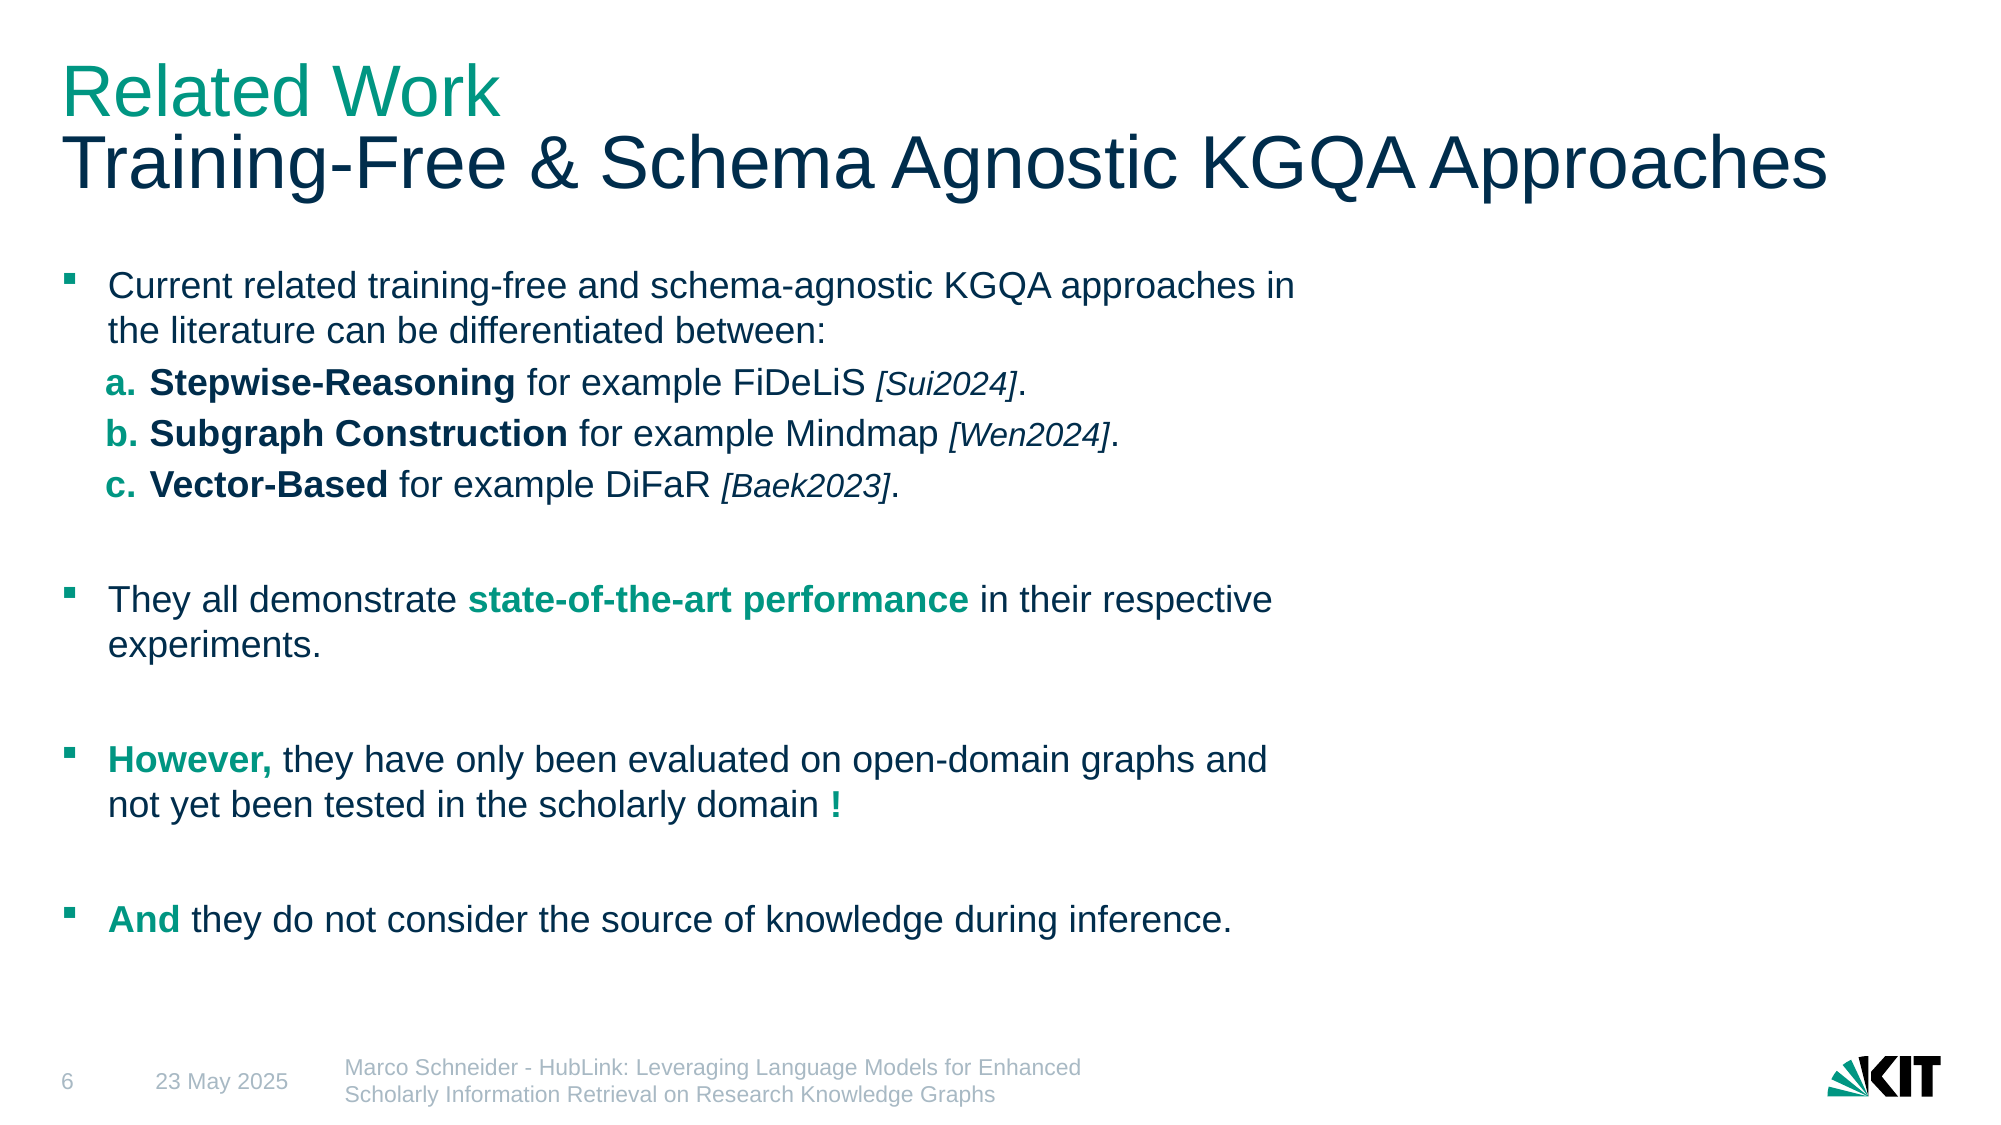

# Related Work Training-Free & Schema Agnostic KGQA Approaches
Current related training-free and schema-agnostic KGQA approaches in the literature can be differentiated between:
Stepwise-Reasoning for example FiDeLiS [Sui2024].
Subgraph Construction for example Mindmap [Wen2024].
Vector-Based for example DiFaR [Baek2023].

They all demonstrate state-of-the-art performance in their respective experiments.

However, they have only been evaluated on open-domain graphs and not yet been tested in the scholarly domain !

And they do not consider the source of knowledge during inference.

6
23 May 2025
Marco Schneider - HubLink: Leveraging Language Models for Enhanced Scholarly Information Retrieval on Research Knowledge Graphs